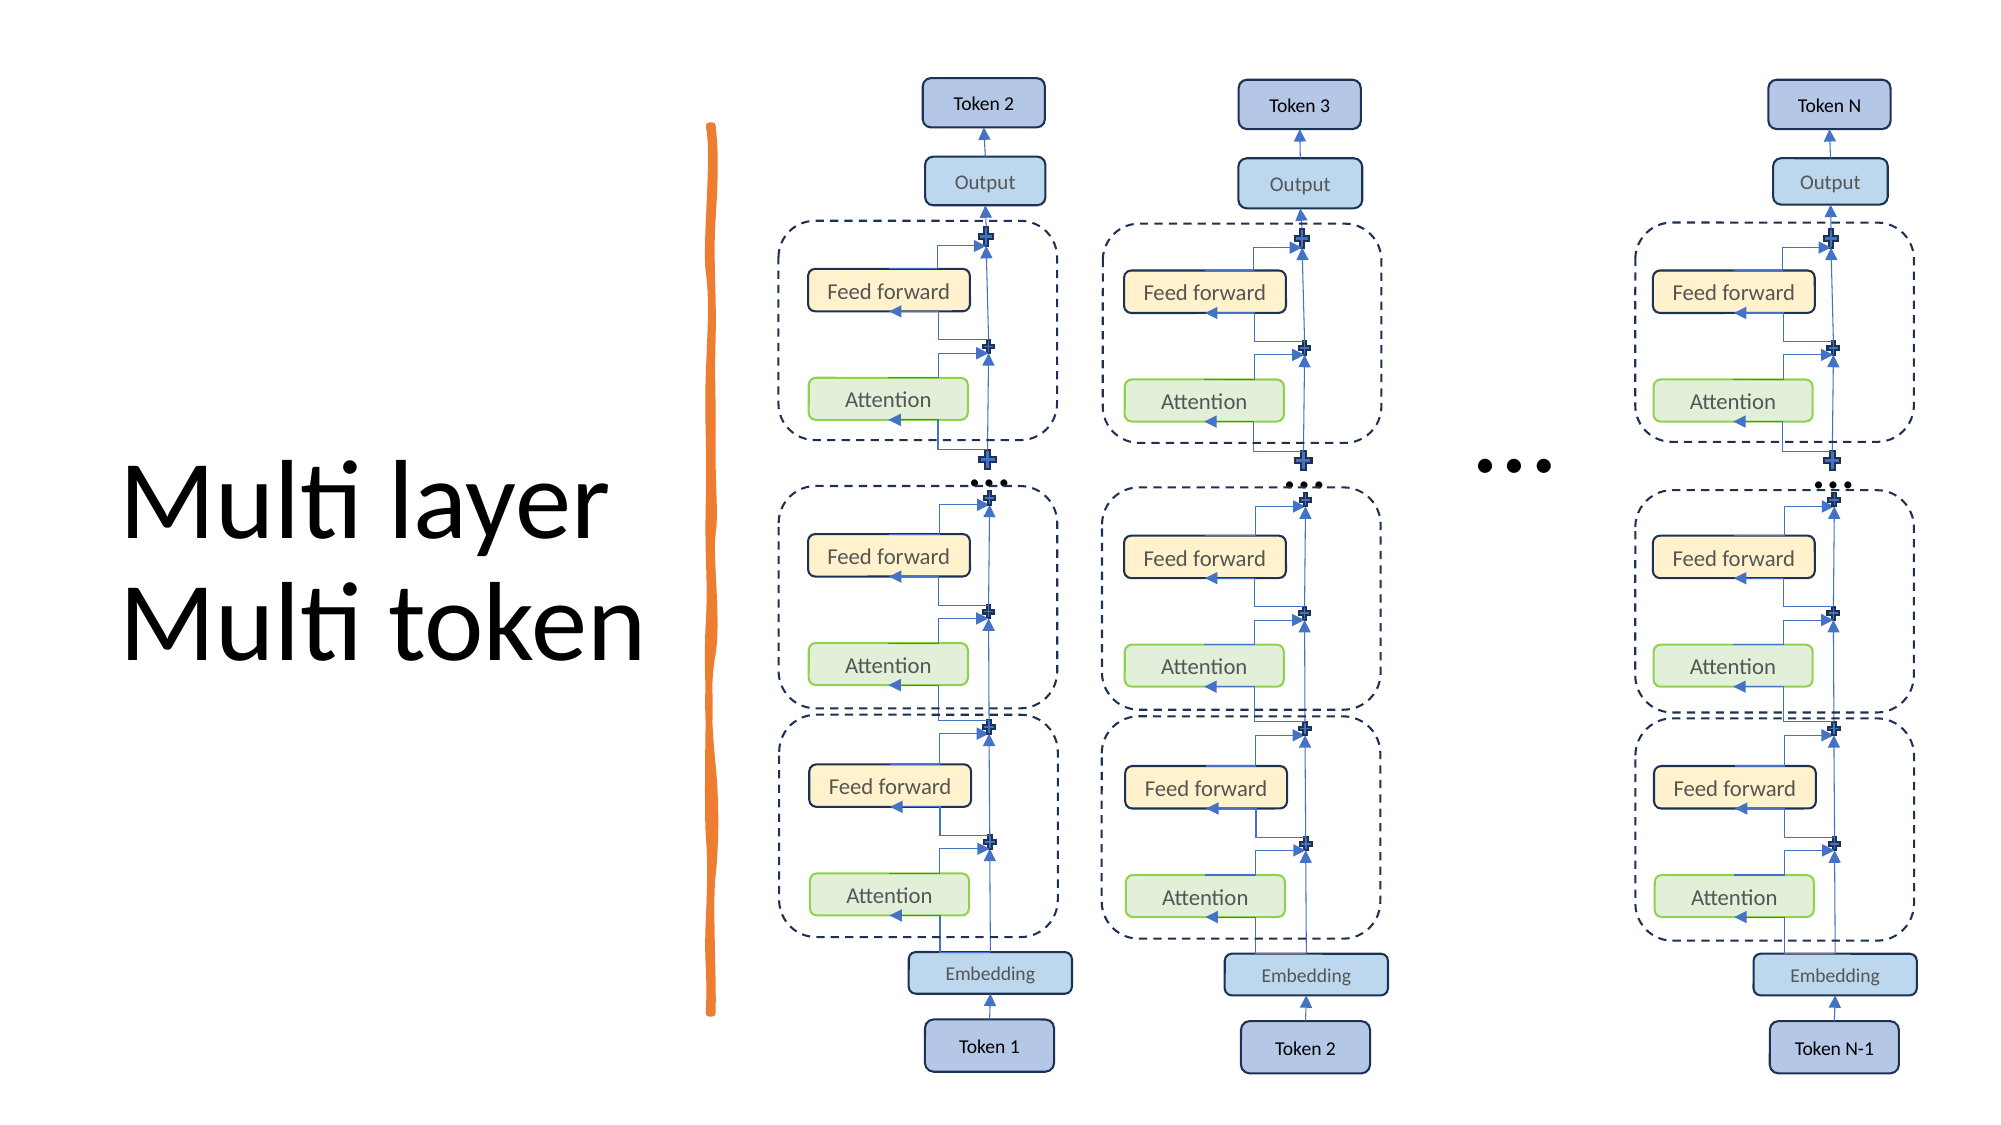

Token 2
Output

Feed forward

Attention
…

Feed forward

Attention

Feed forward

Attention
Embedding
Token 1
Token 3
Output

Feed forward

Attention
…

Feed forward

Attention

Feed forward

Attention
Embedding
Token 2
Token N
Output

Feed forward

Attention
…

Feed forward

Attention

Feed forward

Attention
Embedding
Token N-1
…

# Multi layer Multi token